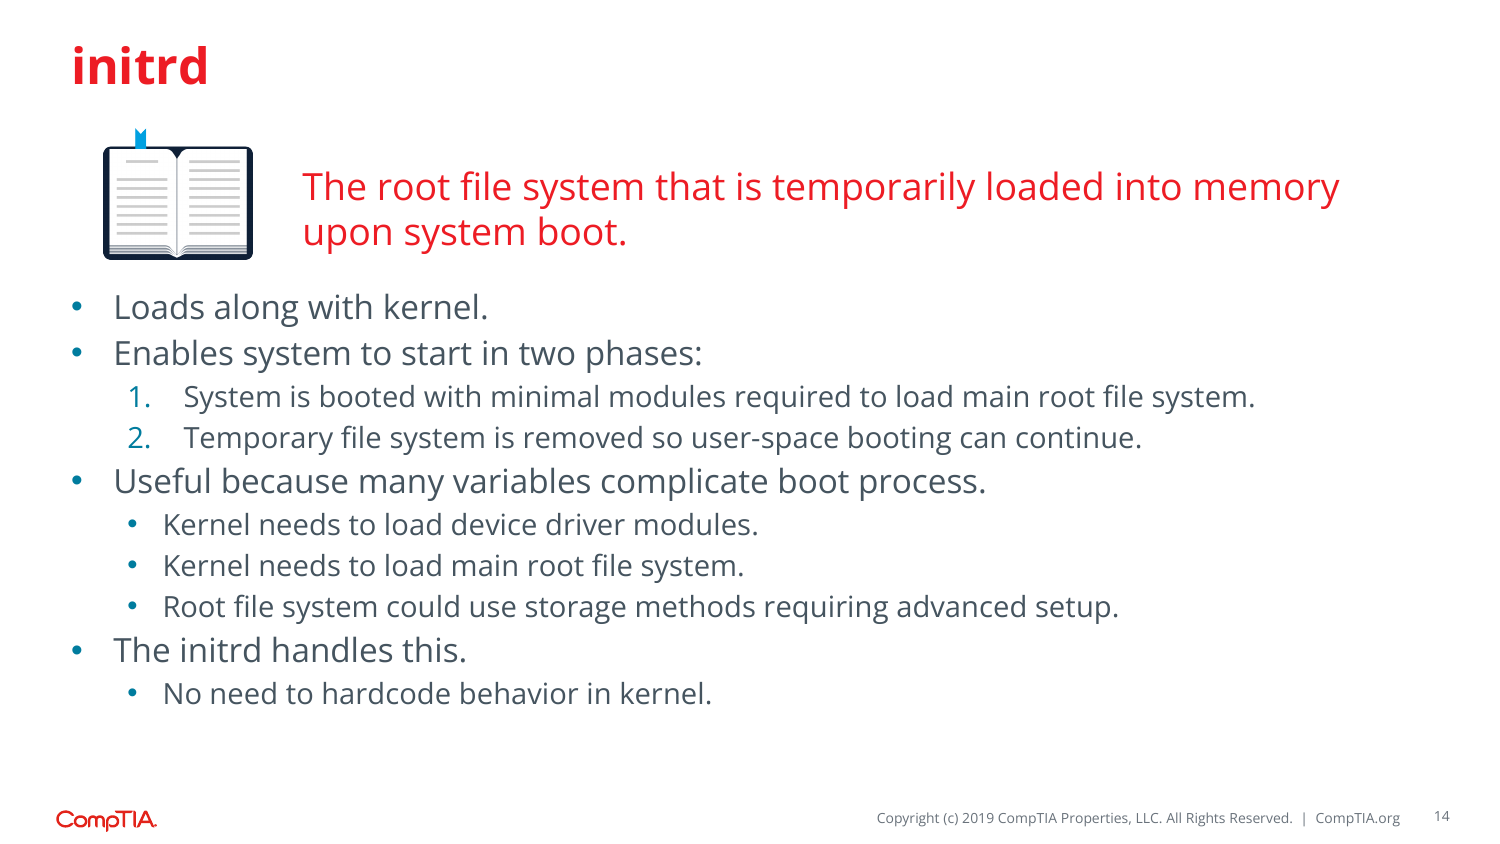

# initrd
The root file system that is temporarily loaded into memory upon system boot.
Loads along with kernel.
Enables system to start in two phases:
System is booted with minimal modules required to load main root file system.
Temporary file system is removed so user-space booting can continue.
Useful because many variables complicate boot process.
Kernel needs to load device driver modules.
Kernel needs to load main root file system.
Root file system could use storage methods requiring advanced setup.
The initrd handles this.
No need to hardcode behavior in kernel.

14